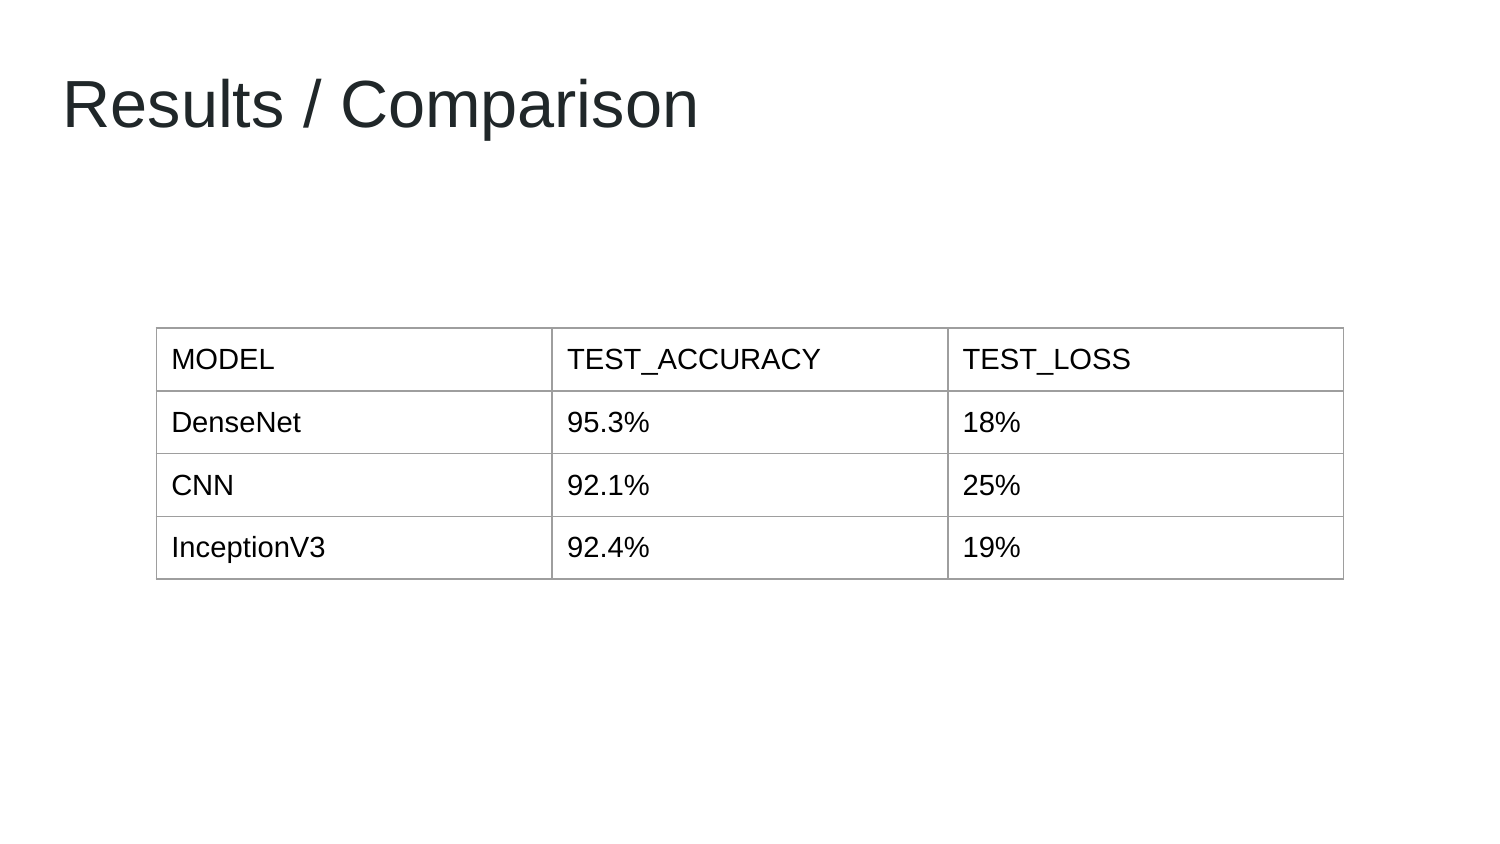

Results / Comparison

| MODEL | TEST\_ACCURACY | TEST\_LOSS |
| --- | --- | --- |
| DenseNet | 95.3% | 18% |
| CNN | 92.1% | 25% |
| InceptionV3 | 92.4% | 19% |